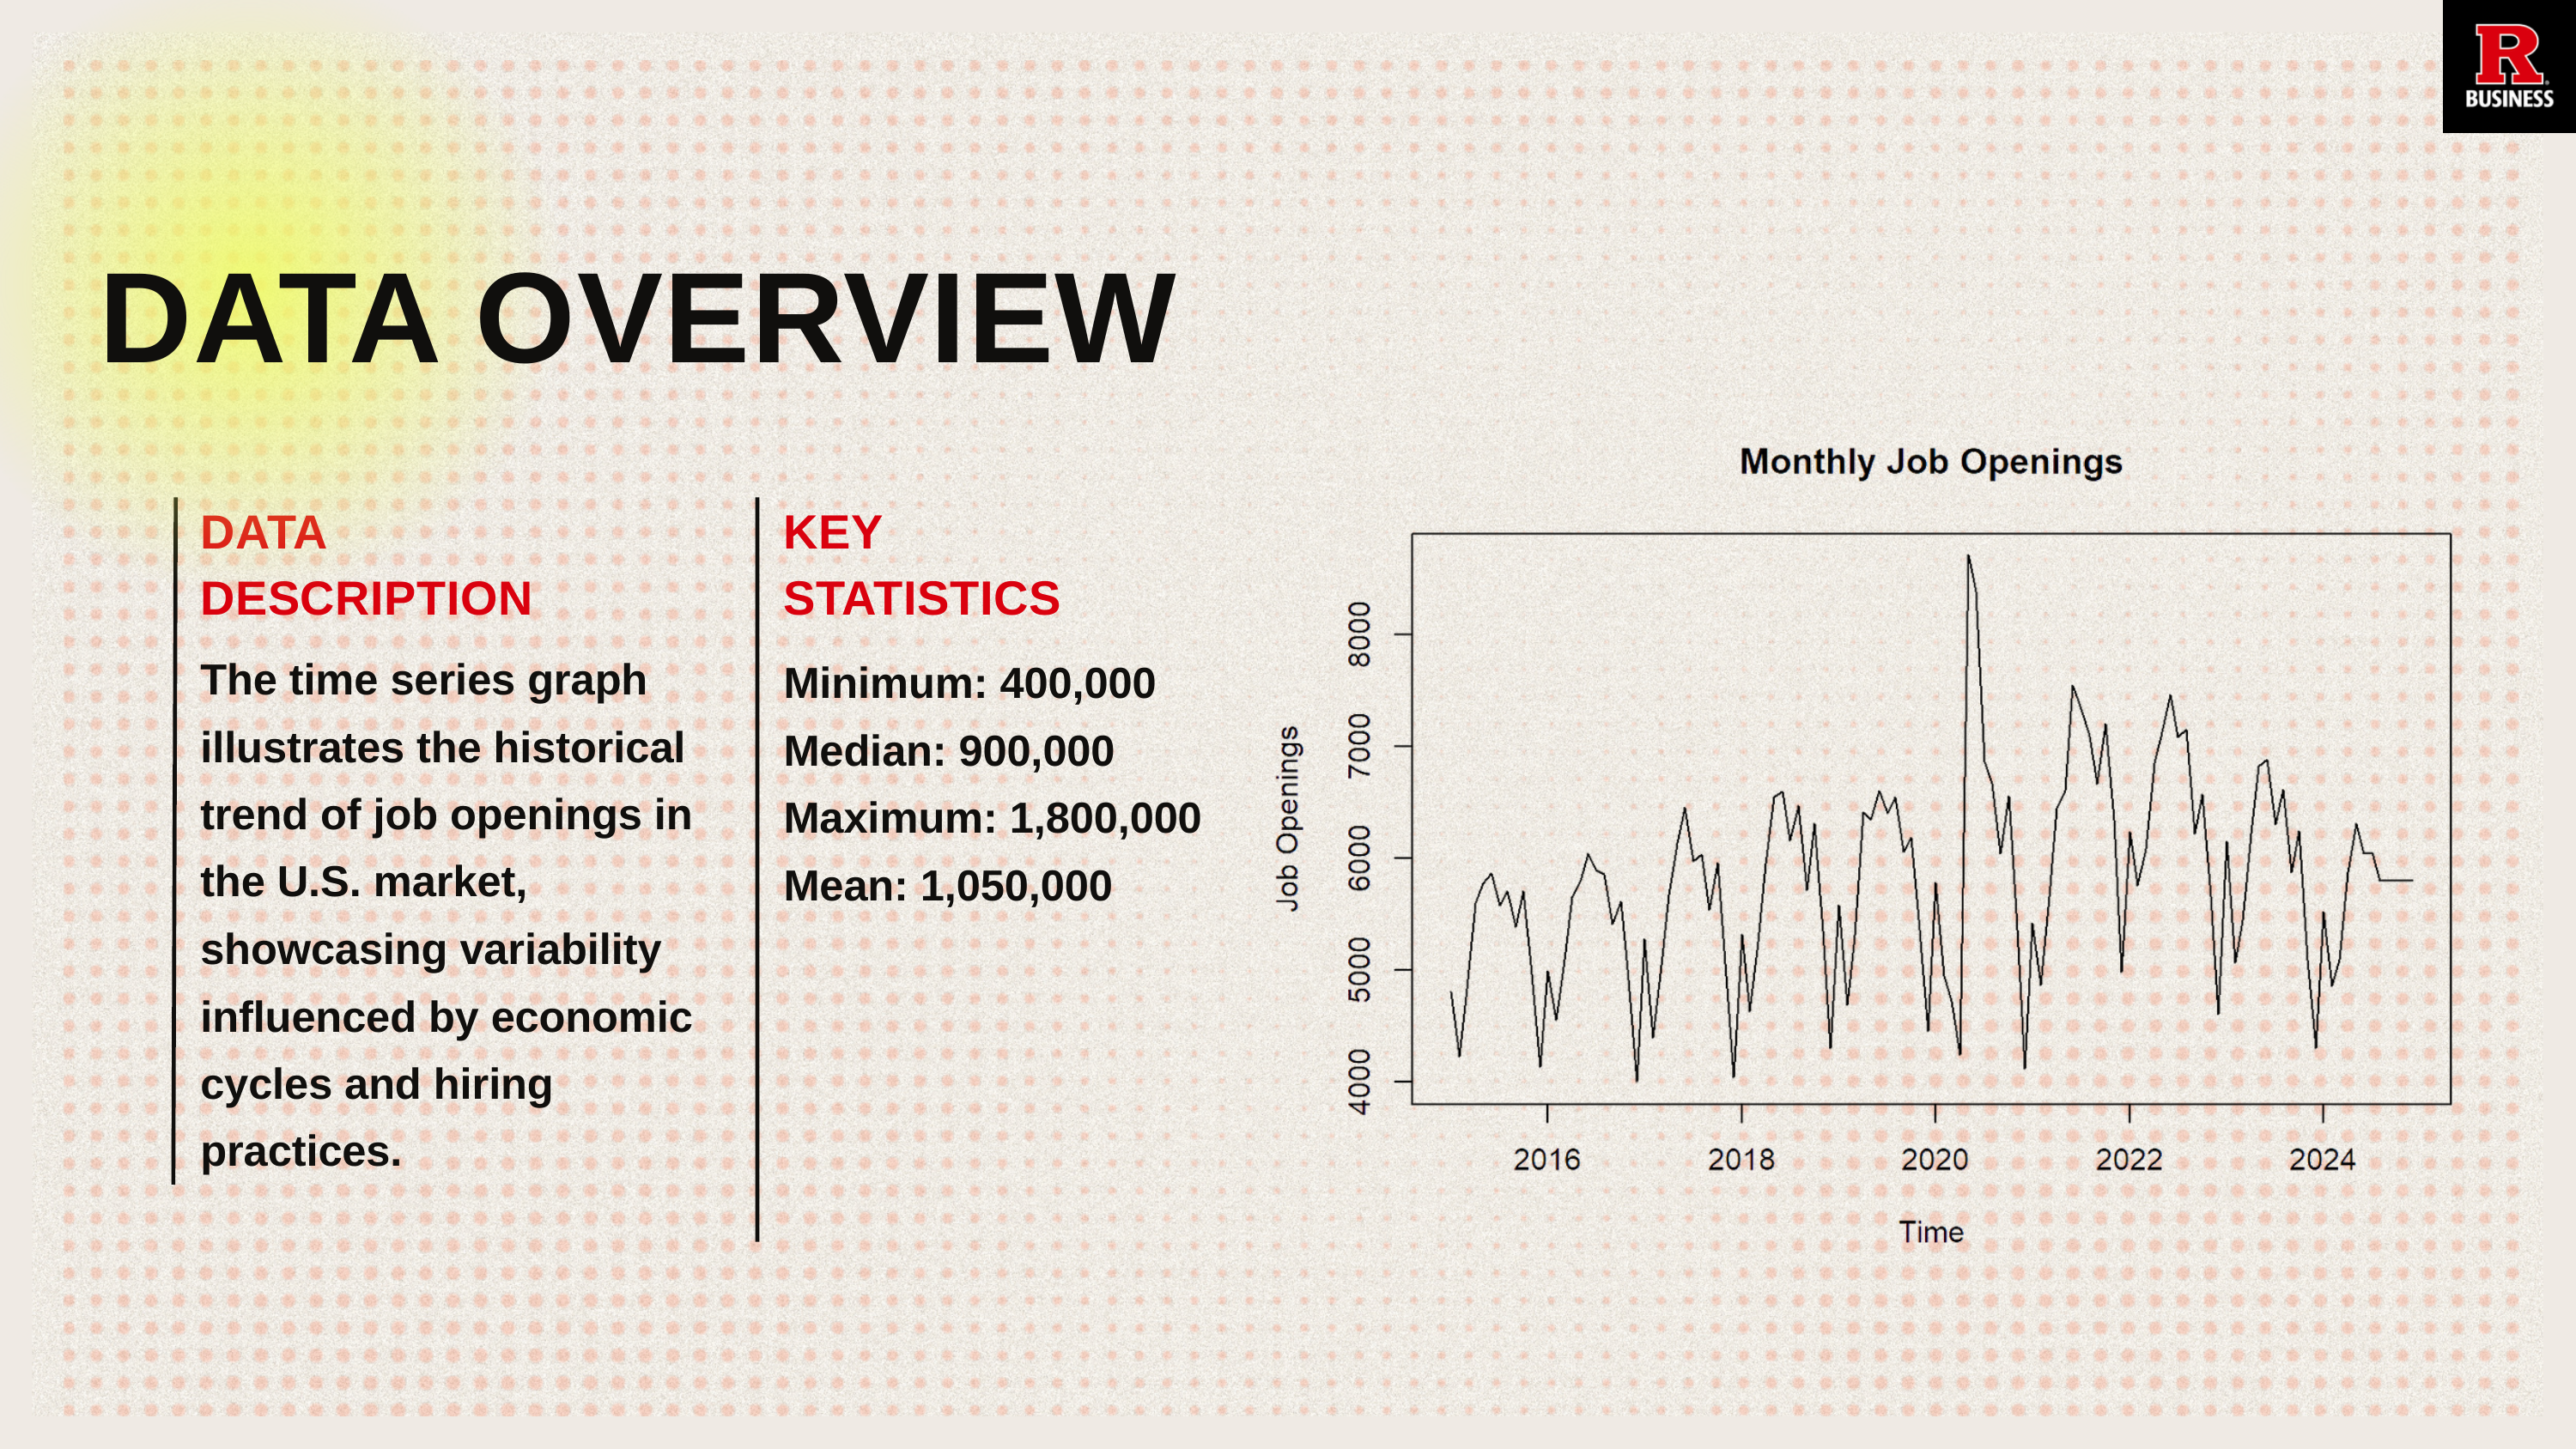

DATA OVERVIEW

DATA
DESCRIPTION
The time series graph illustrates the historical trend of job openings in the U.S. market, showcasing variability influenced by economic cycles and hiring practices.

KEY
STATISTICS
Minimum: 400,000
Median: 900,000
Maximum: 1,800,000
Mean: 1,050,000